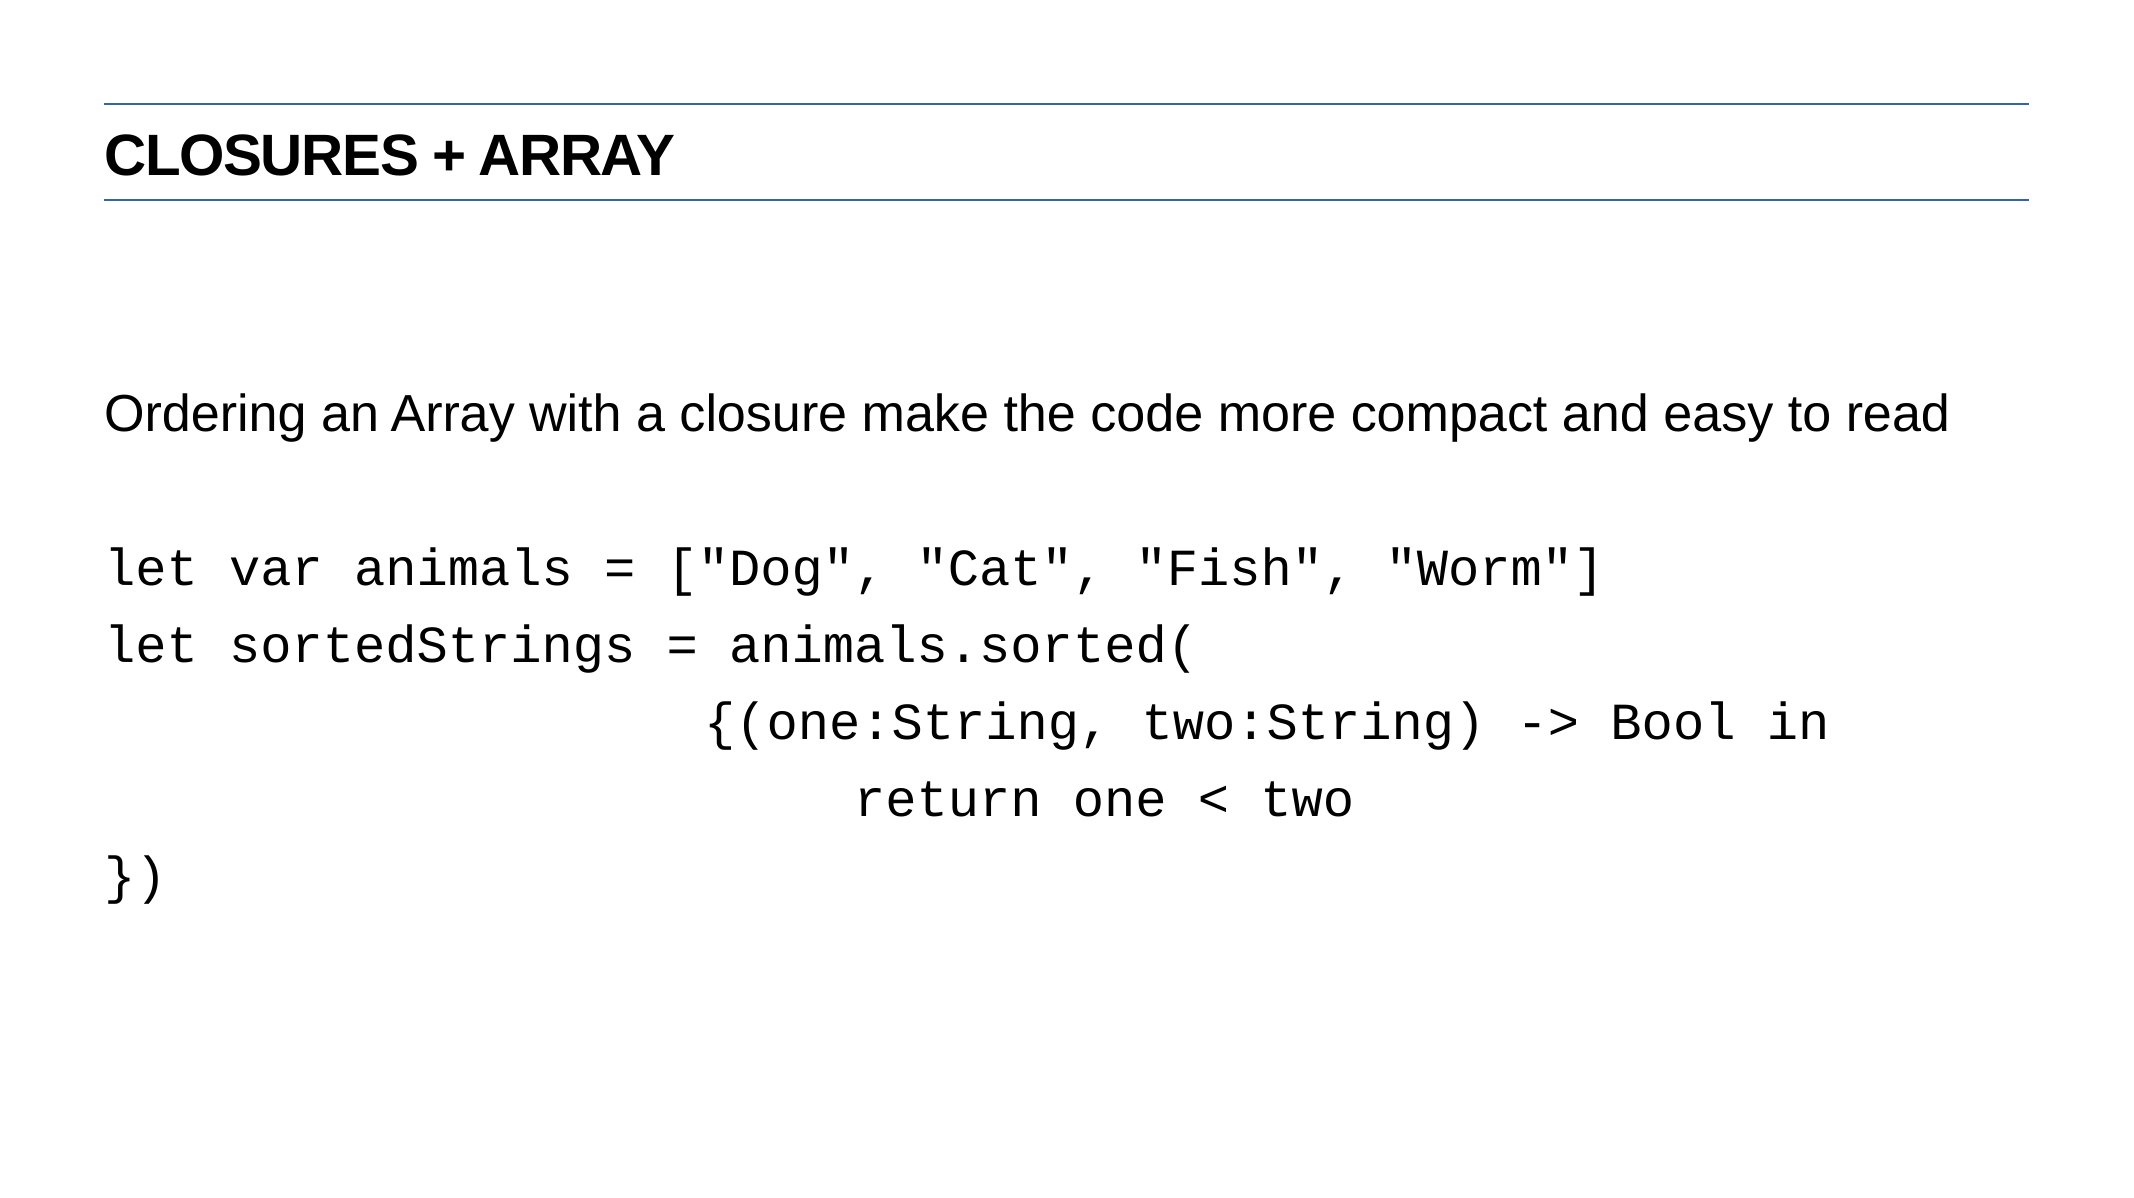

Closures + array

Ordering an Array with a closure make the code more compact and easy to read

let var animals = ["Dog", "Cat", "Fish", "Worm"]
let sortedStrings = animals.sorted(
				{(one:String, two:String) -> Bool in
					return one < two
})